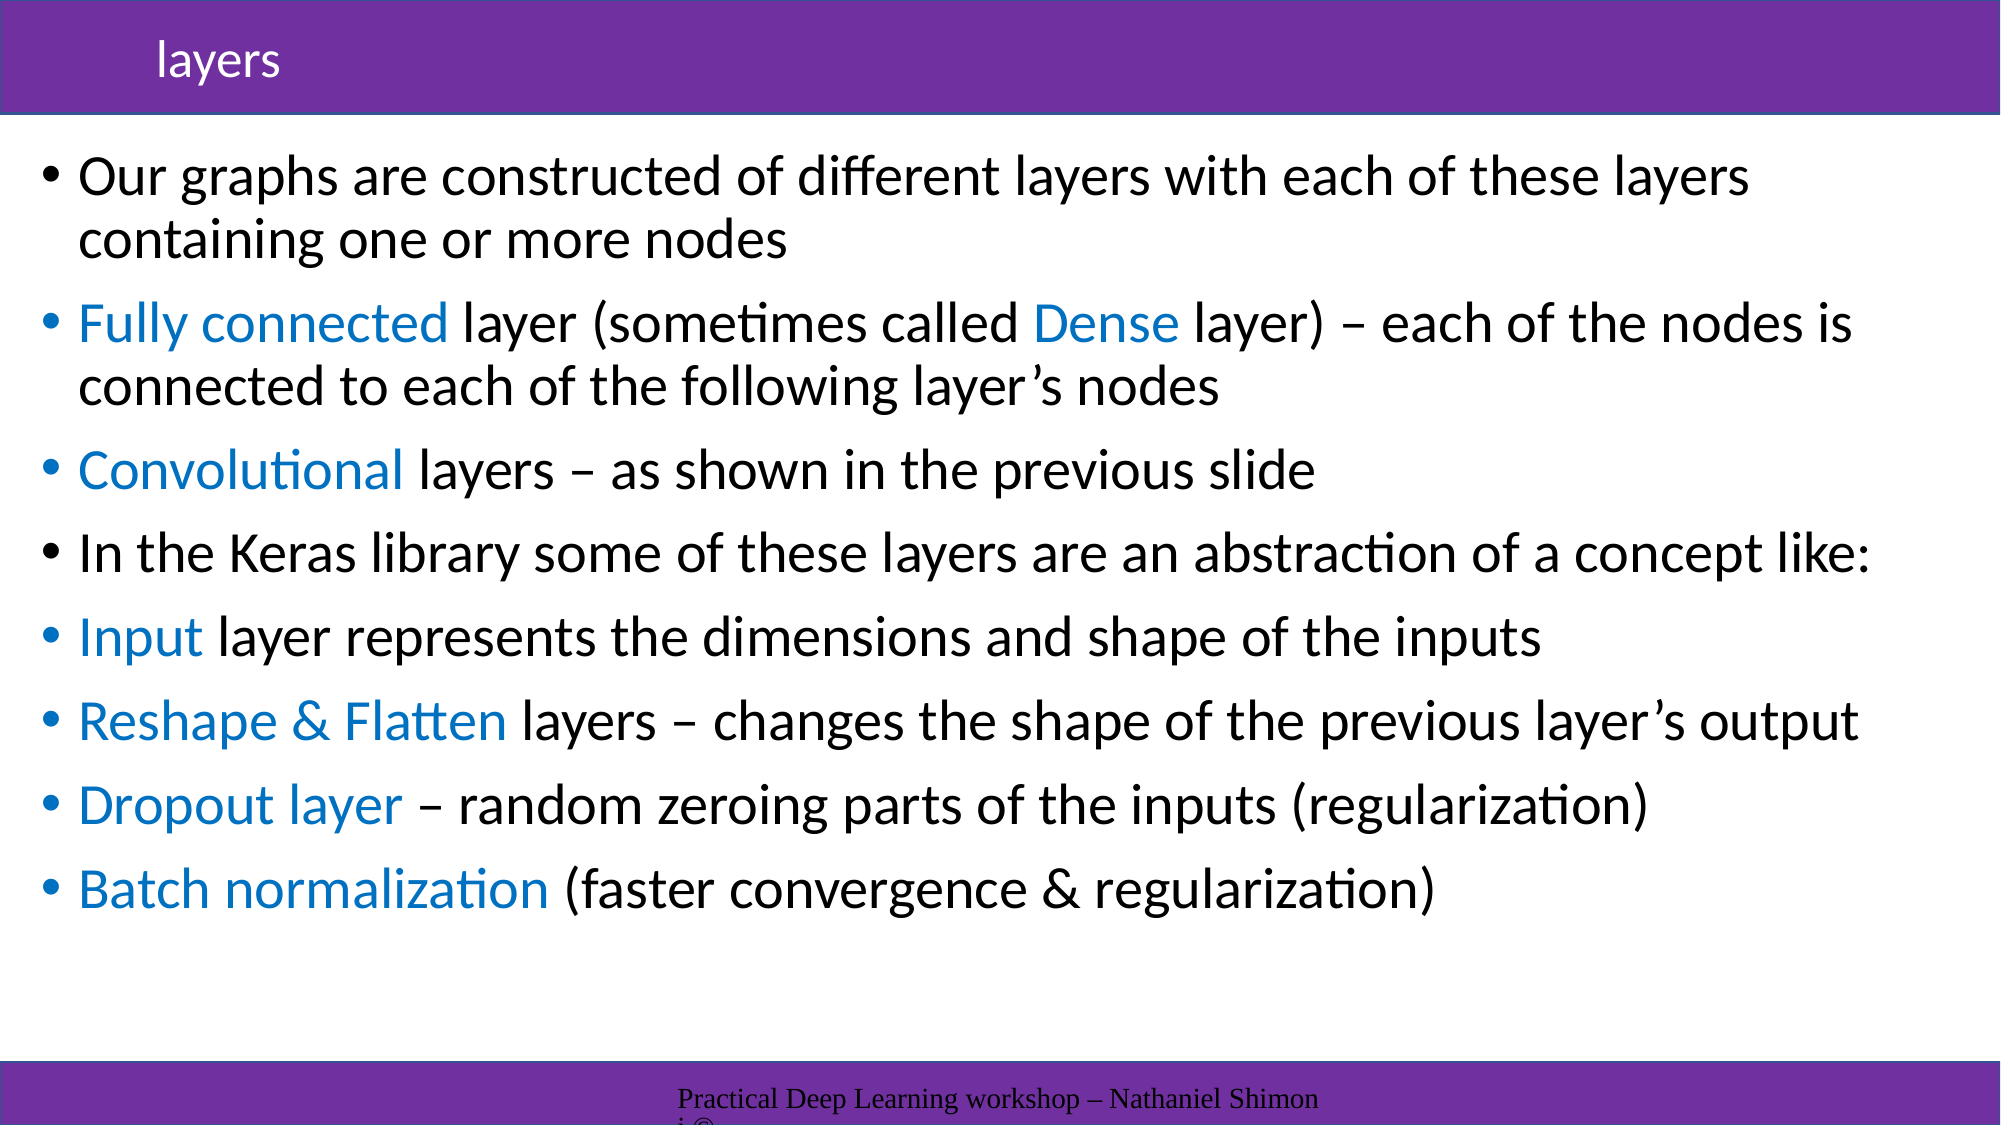

# layers
Our graphs are constructed of different layers with each of these layers containing one or more nodes
Fully connected layer (sometimes called Dense layer) – each of the nodes is connected to each of the following layer’s nodes
Convolutional layers – as shown in the previous slide
In the Keras library some of these layers are an abstraction of a concept like:
Input layer represents the dimensions and shape of the inputs
Reshape & Flatten layers – changes the shape of the previous layer’s output
Dropout layer – random zeroing parts of the inputs (regularization)
Batch normalization (faster convergence & regularization)

Practical Deep Learning workshop – Nathaniel Shimoni ©